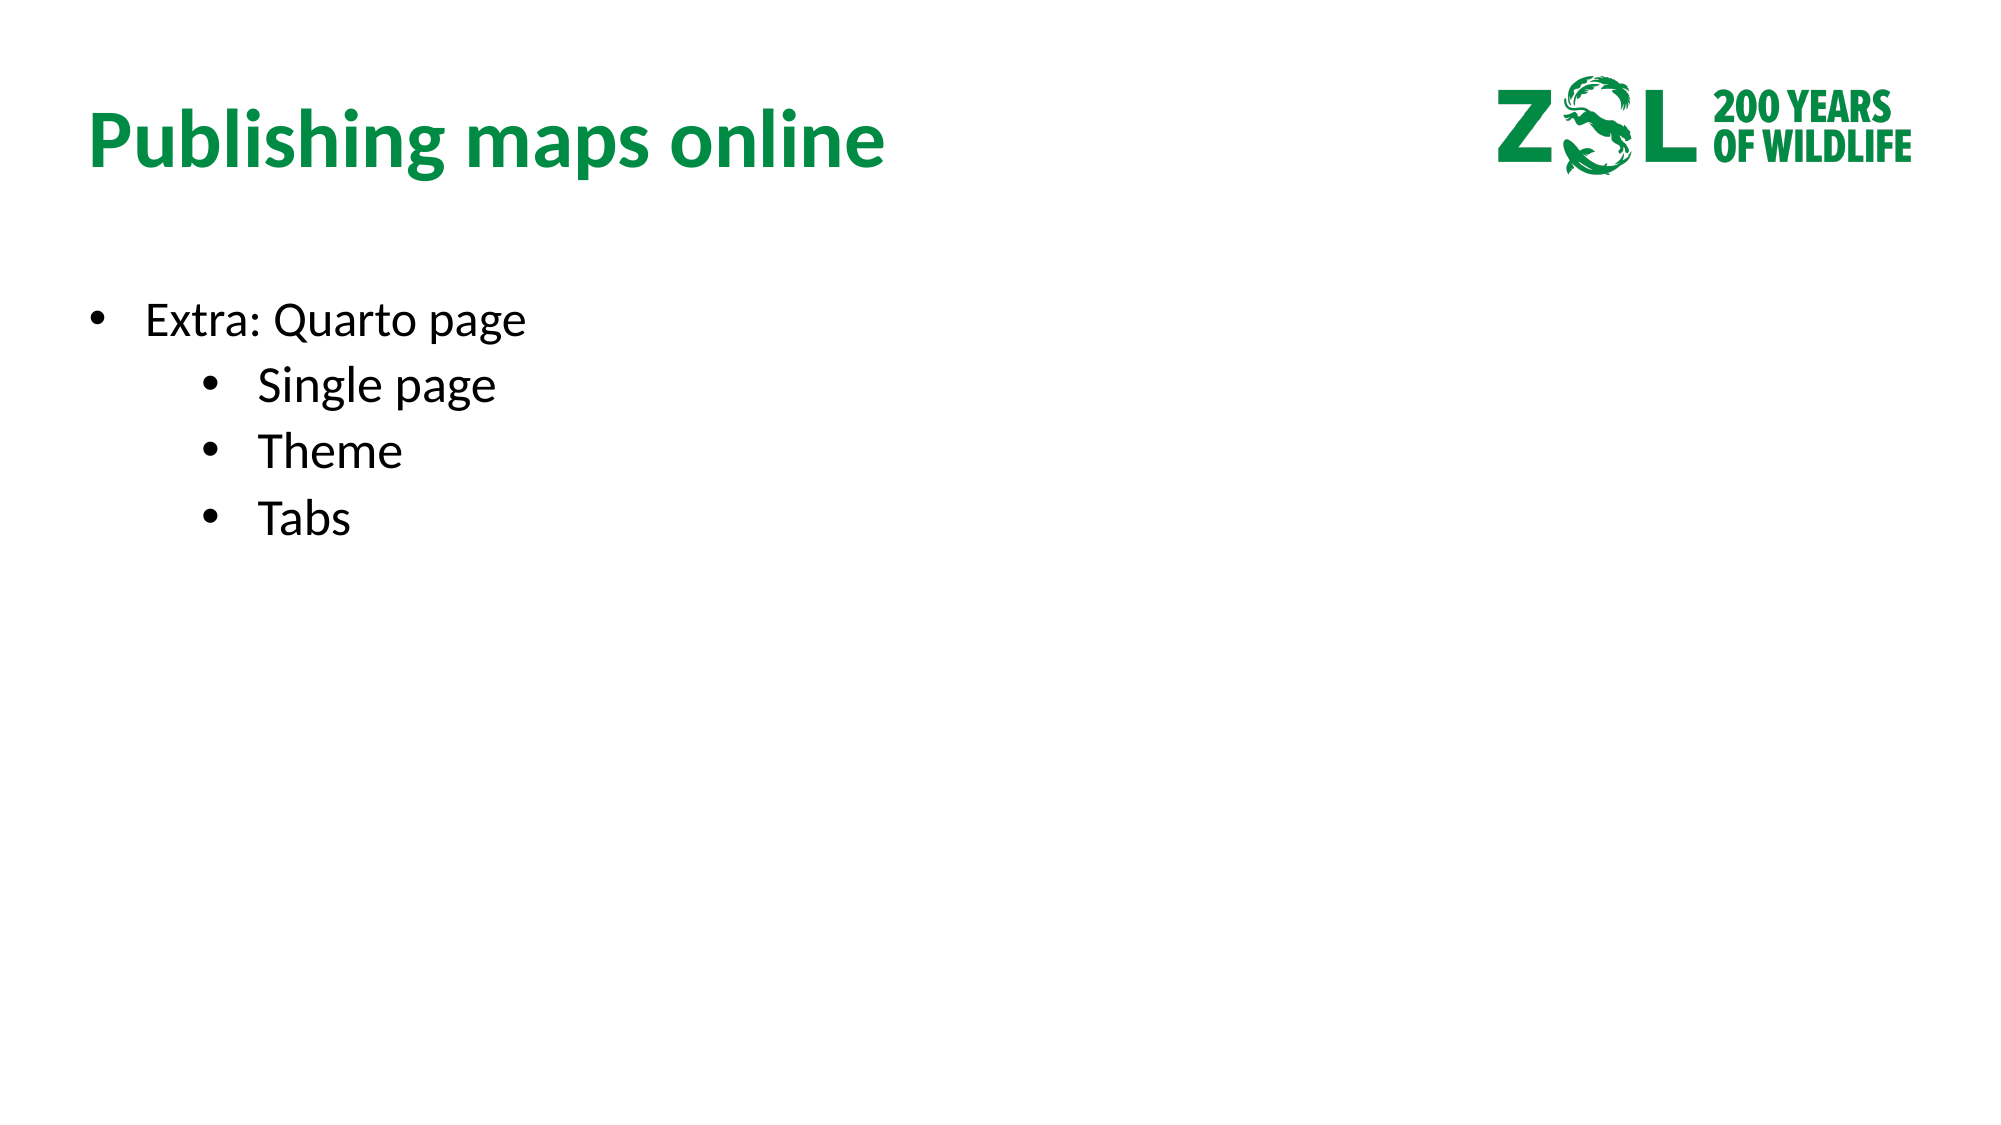

# Publishing maps online
Extra: Quarto page
Single page
Theme
Tabs